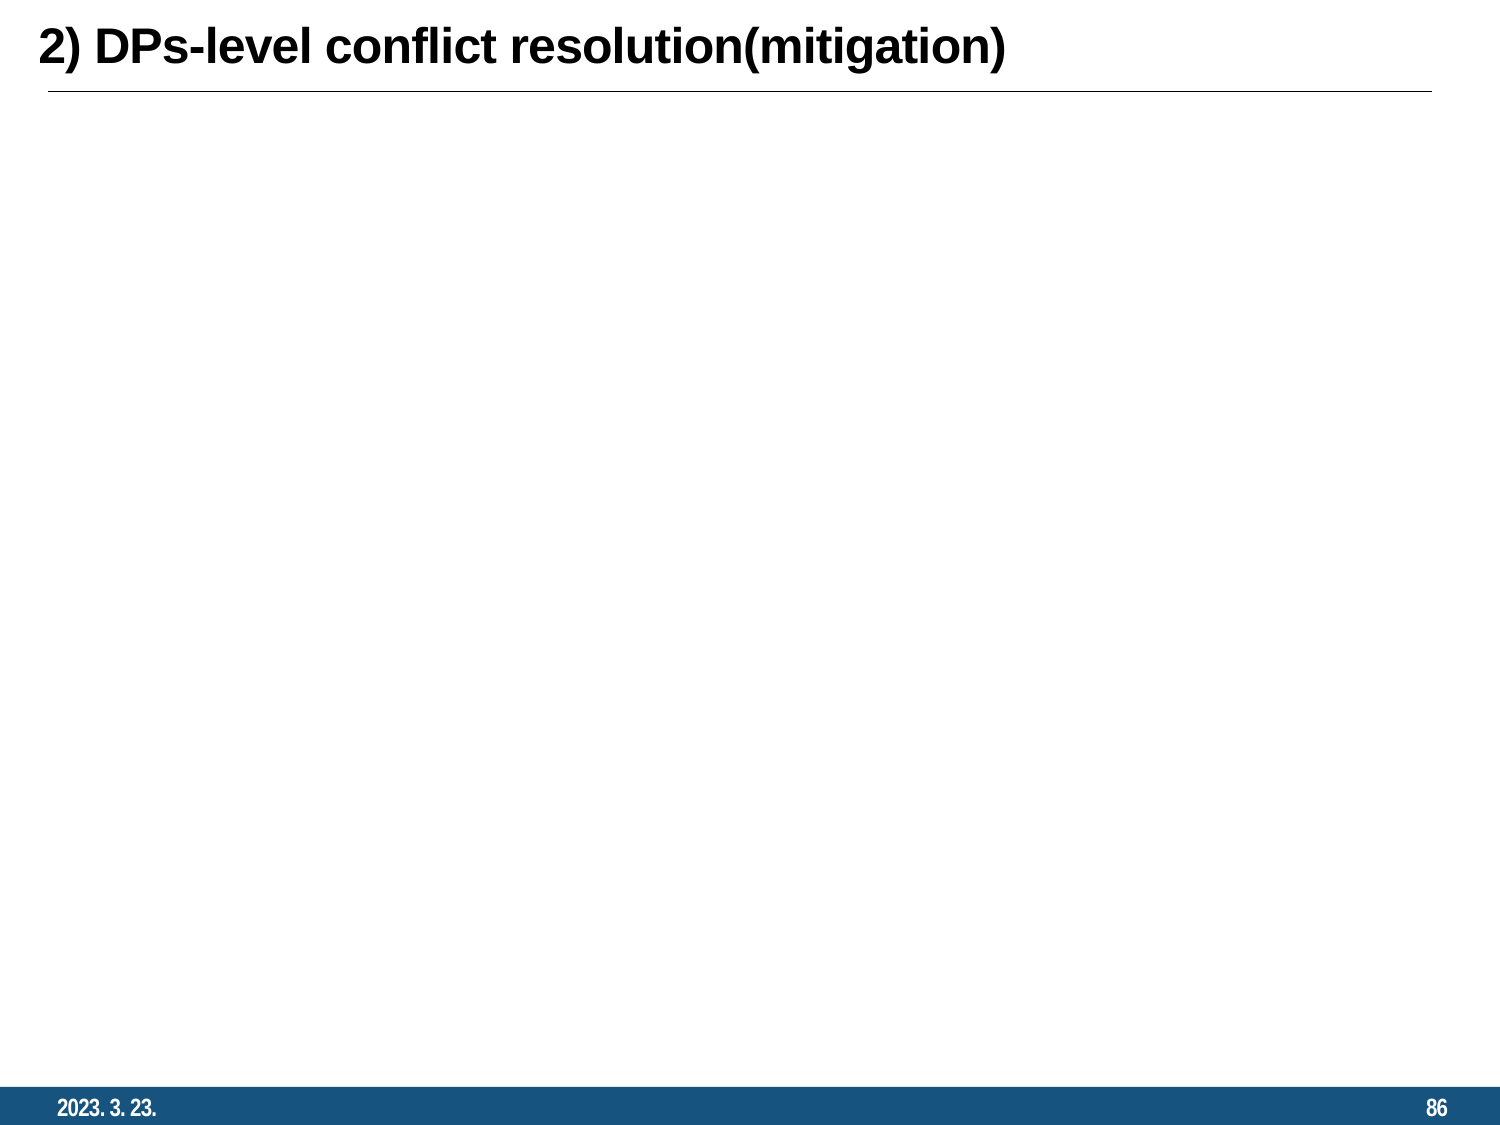

2) DPs-level conflict resolution(mitigation)
2023. 3. 23.
86